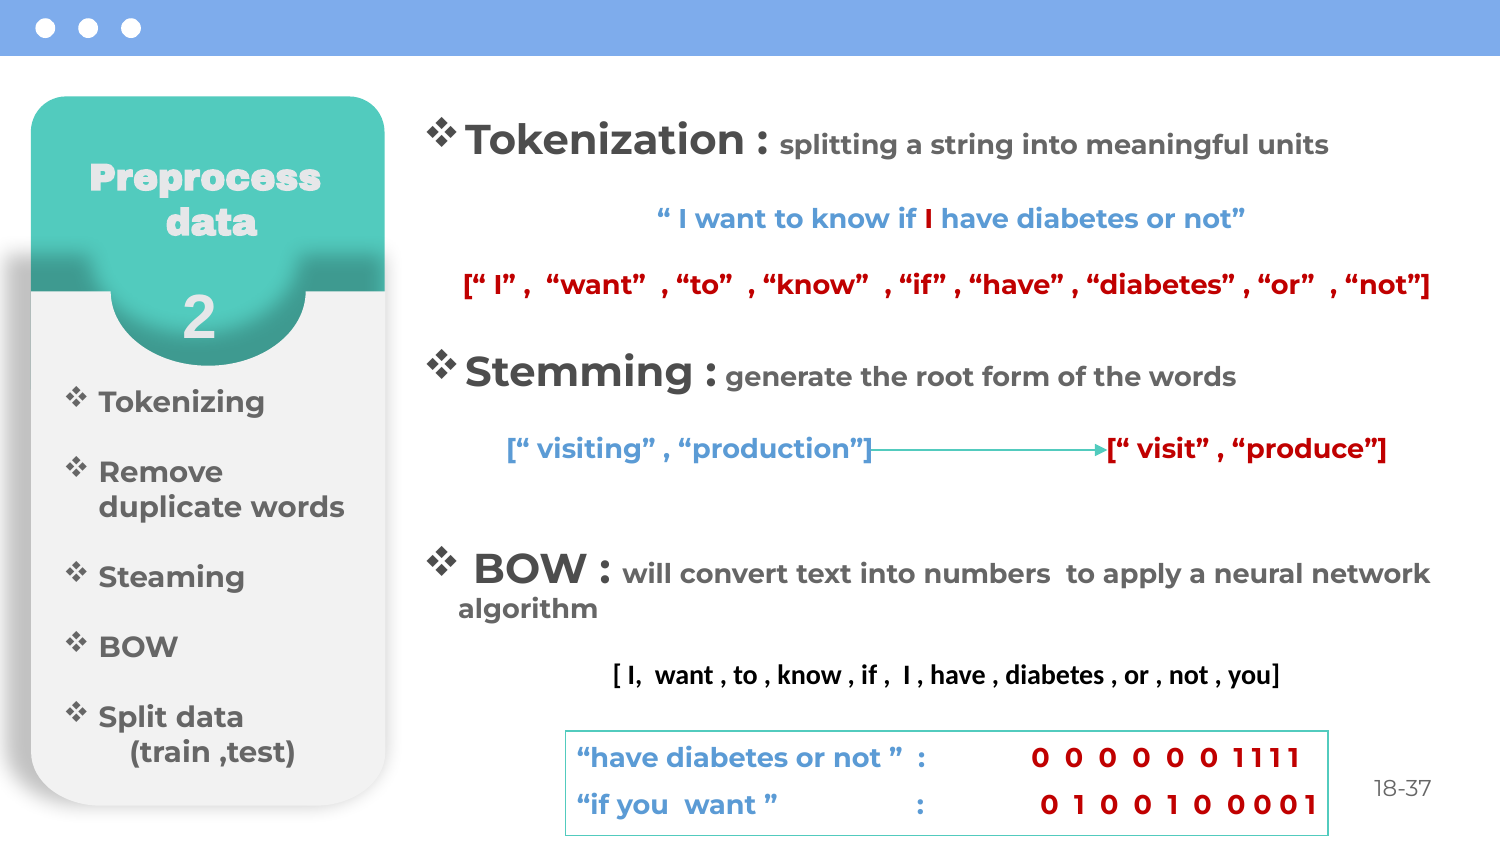

Tokenization : splitting a string into meaningful units

 “ I want to know if I have diabetes or not”

[“ I” ,  “want”  , “to”  , “know”  , “if” , “have” , “diabetes” , “or”  , “not”]
Preprocess
 data
2
Stemming : generate the root form of the words

[“ visiting” , “production”]		[“ visit” , “produce”]

Tokenizing

Remove duplicate words

Steaming

BOW

Split data
        (train ,test)
 BOW : will convert text into numbers  to apply a neural network algorithm

[ I,  want , to , know , if ,  I , have , diabetes , or , not , you]

“have diabetes or not ”  :                 0  0  0  0  0  0  1 1 1 1
“if you  want ”                  :               0  1  0  0  1  0  0 0 0 1

18-37